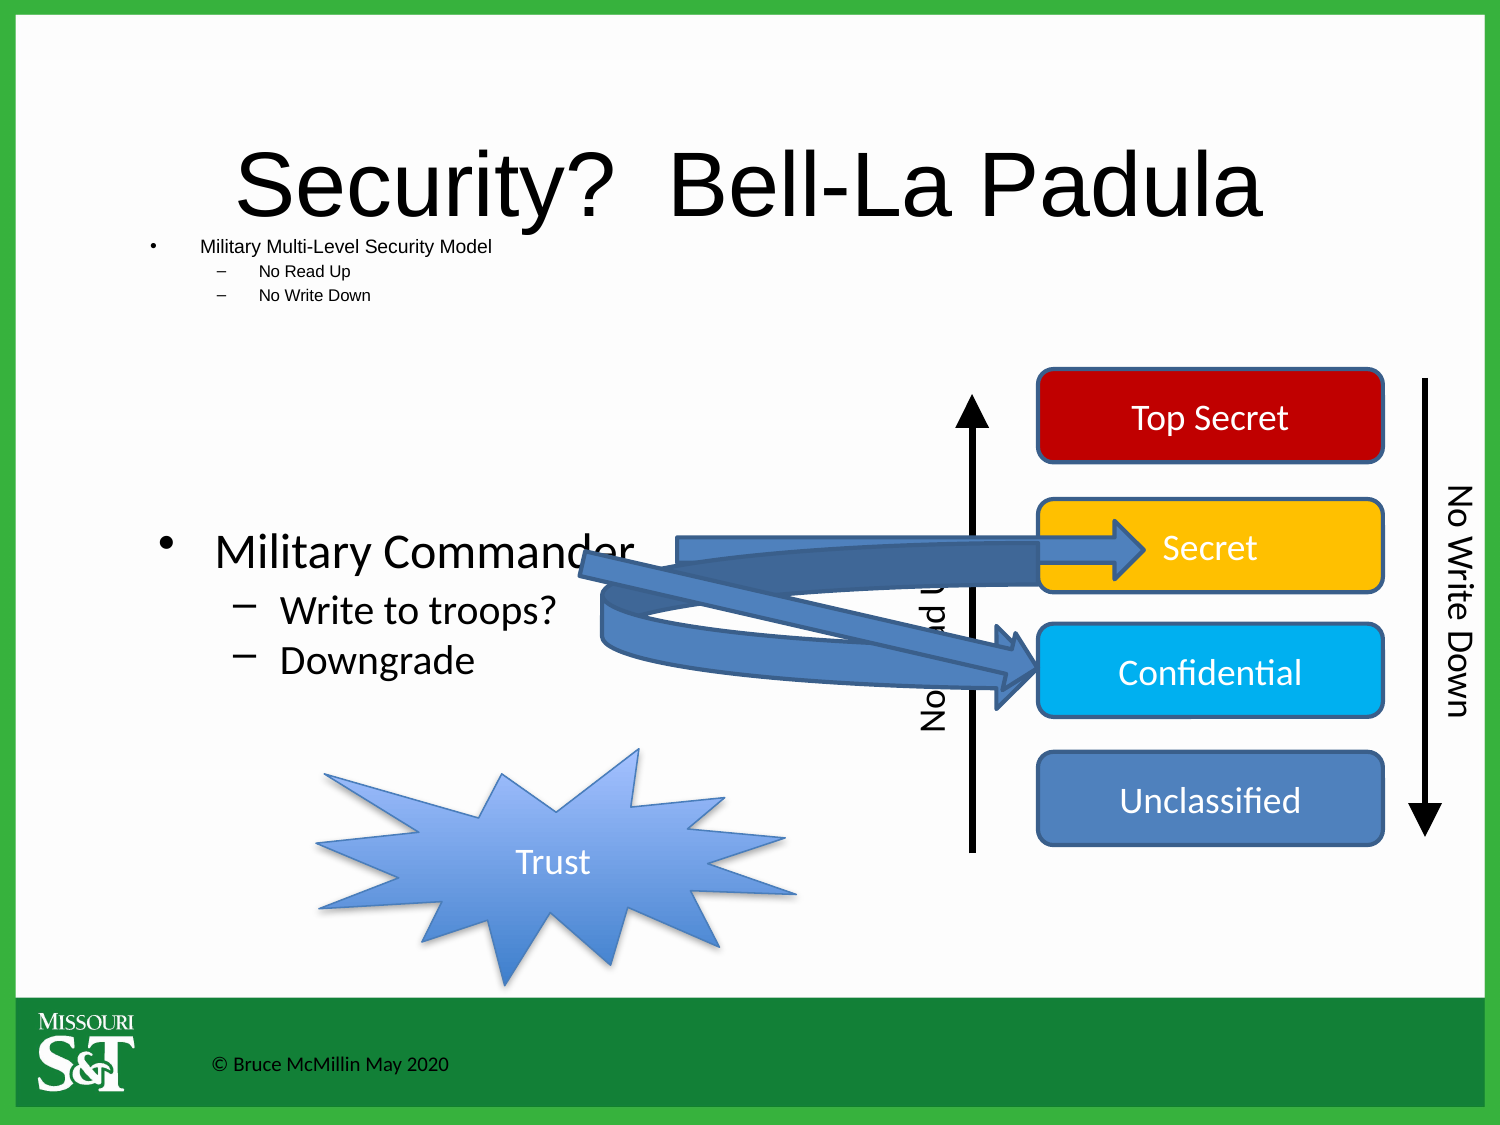

# Security?  Bell-La Padula
Military Multi-Level Security Model
No Read Up
No Write Down

Top Secret
No Read Up
Secret
Military Commander

Write to troops?

Confidential
Downgrade
No Write Down
Trust
Unclassified